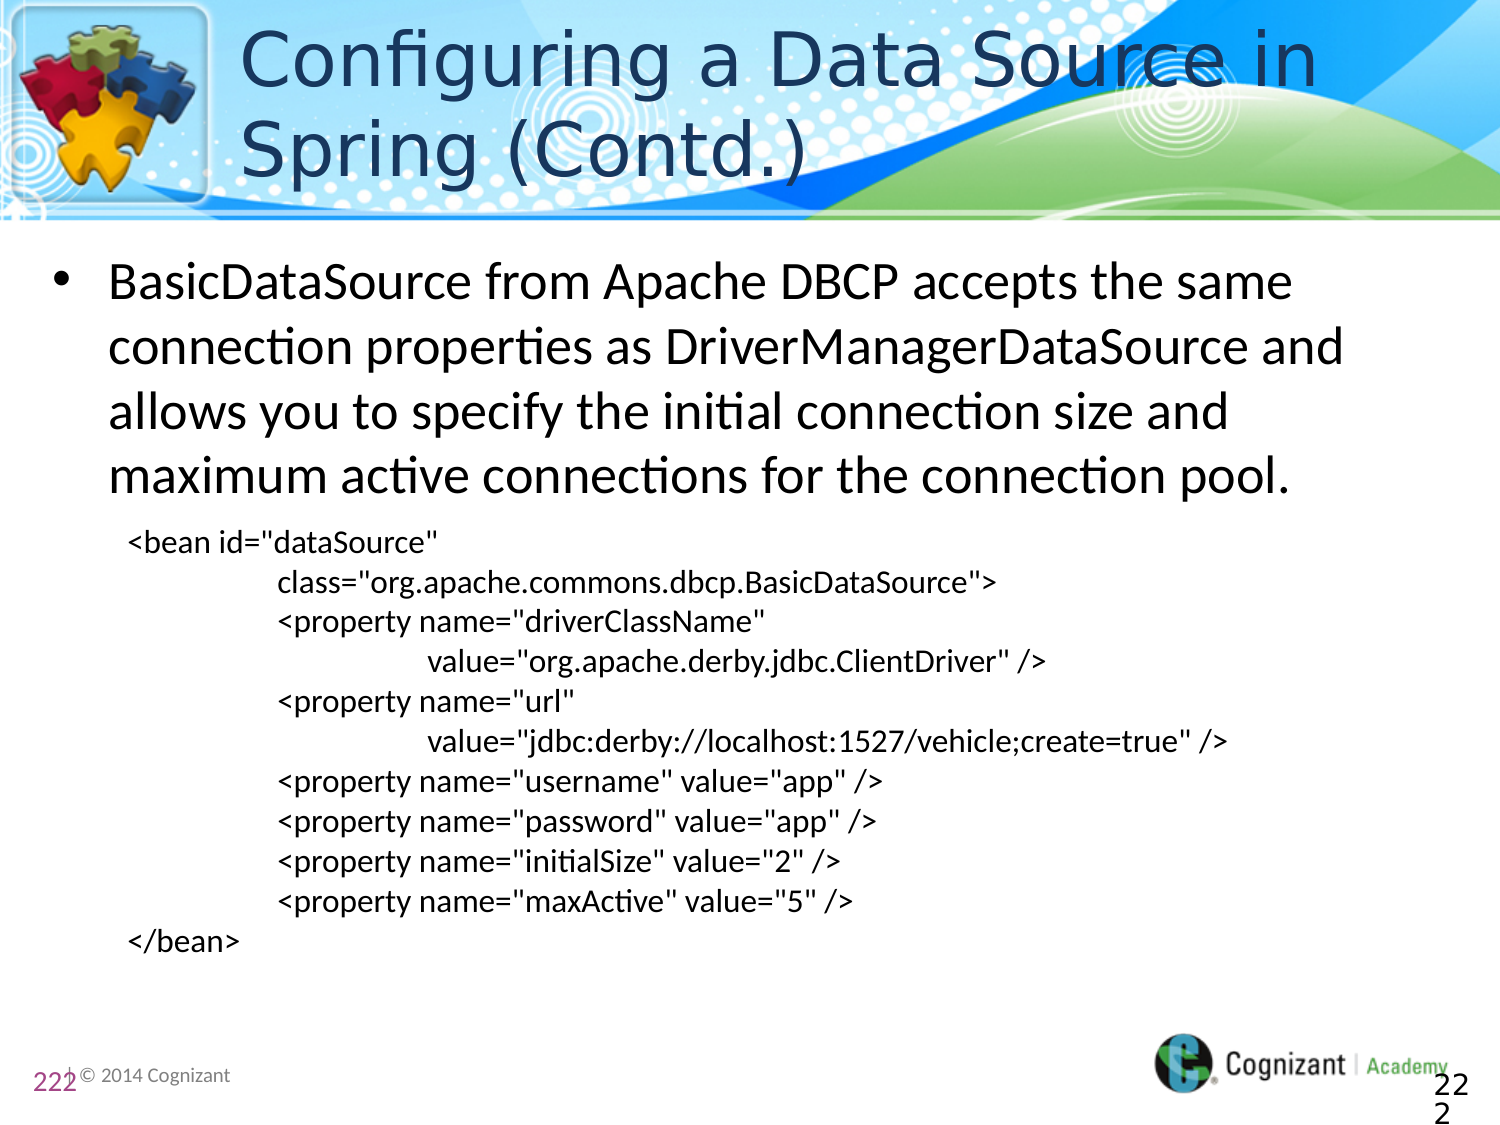

# Configuring a Data Source in Spring (Contd.)
BasicDataSource from Apache DBCP accepts the same connection properties as DriverManagerDataSource and allows you to specify the initial connection size and maximum active connections for the connection pool.
<bean id="dataSource"
	class="org.apache.commons.dbcp.BasicDataSource">
	<property name="driverClassName"
		value="org.apache.derby.jdbc.ClientDriver" />
	<property name="url"
		value="jdbc:derby://localhost:1527/vehicle;create=true" />
	<property name="username" value="app" />
	<property name="password" value="app" />
	<property name="initialSize" value="2" />
	<property name="maxActive" value="5" />
</bean>
222
222